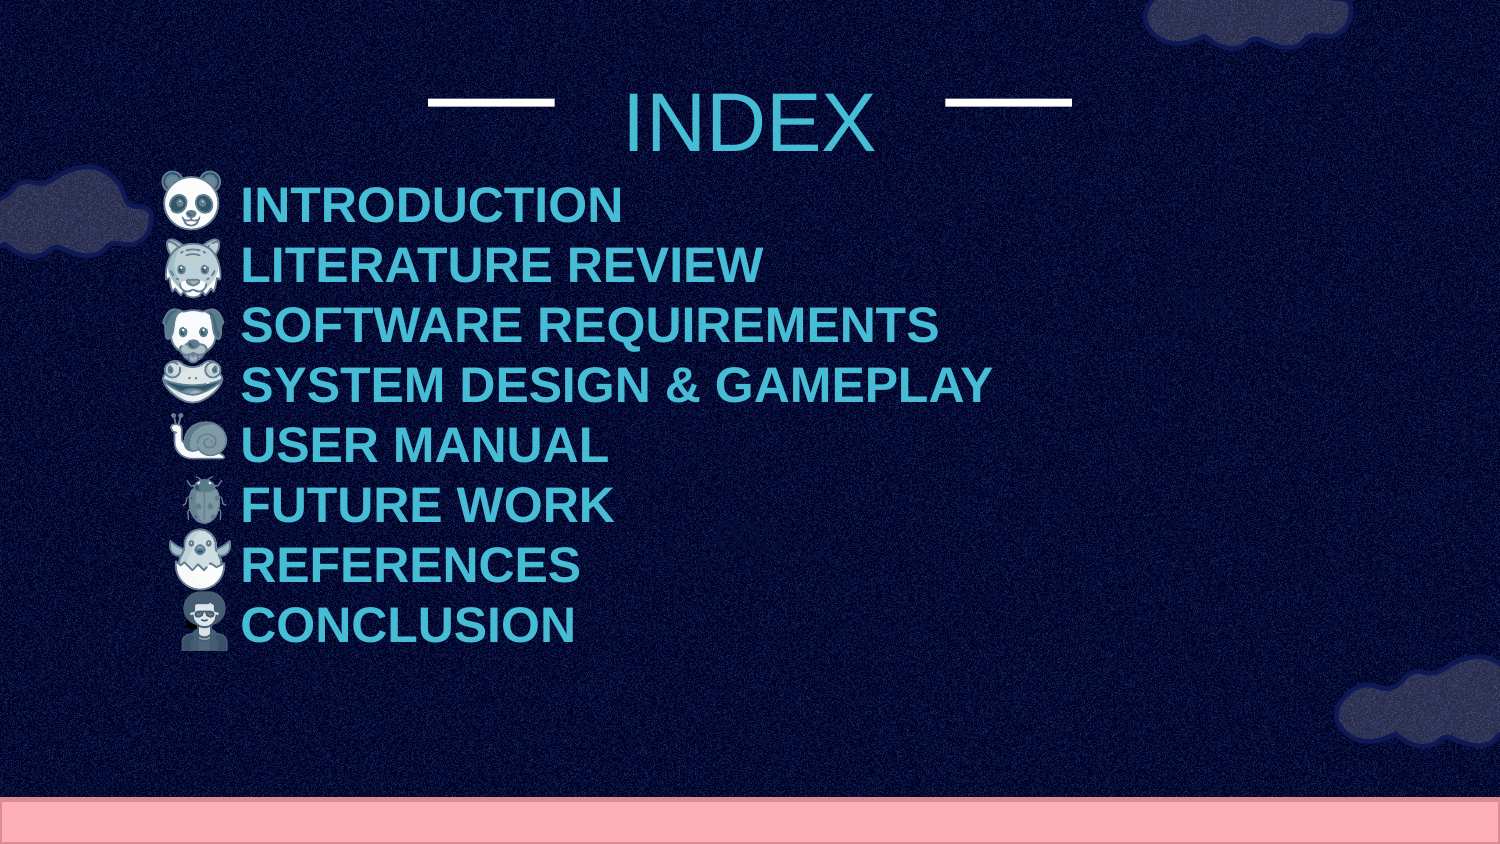

INDEX
INTRODUCTION
LITERATURE REVIEW
SOFTWARE REQUIREMENTS
SYSTEM DESIGN & GAMEPLAY
USER MANUAL
FUTURE WORK
REFERENCES
CONCLUSION

# 001
003

004
005